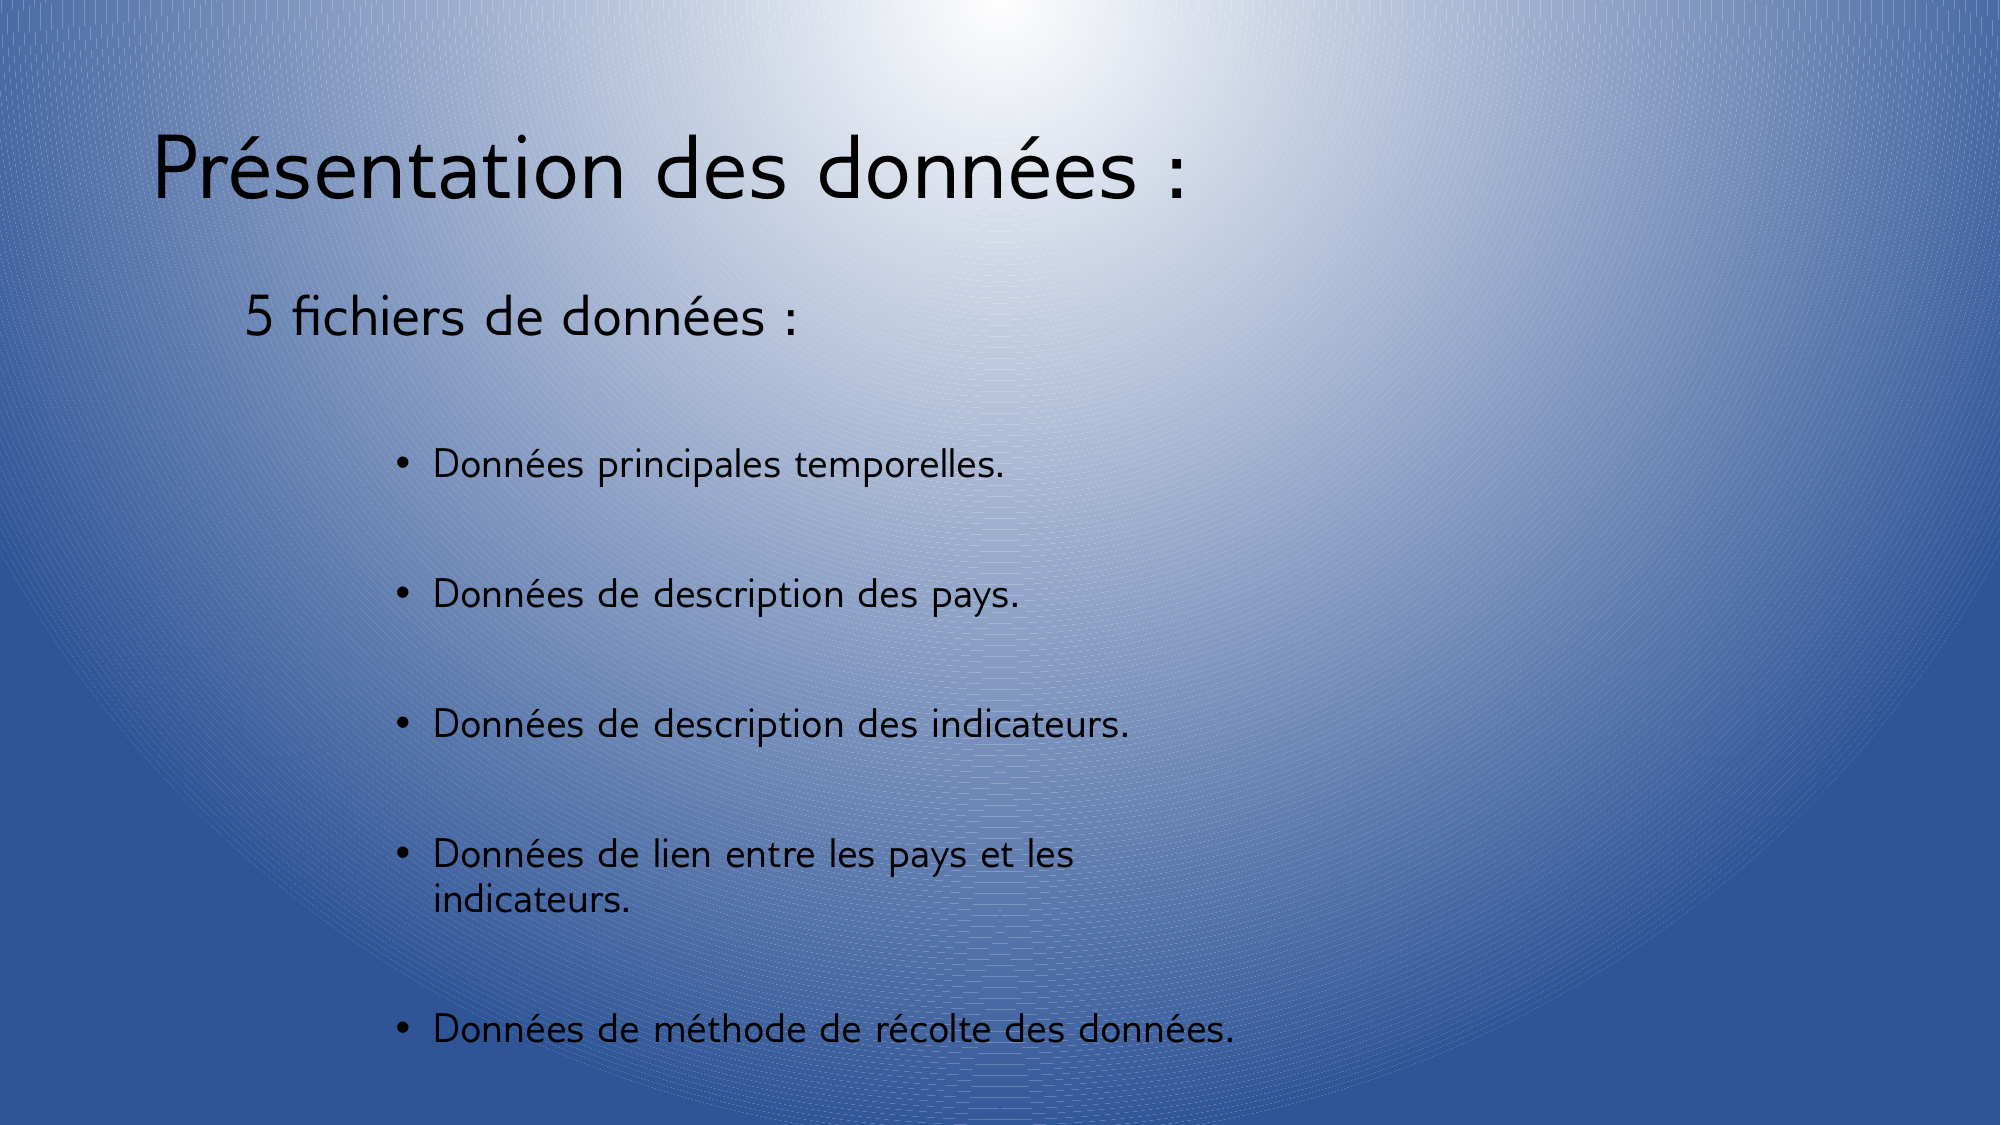

# Présentation des données :
5 fichiers de données :

Données principales temporelles.

Données de description des pays.

Données de description des indicateurs.

Données de lien entre les pays et les indicateurs.

Données de méthode de récolte des données.